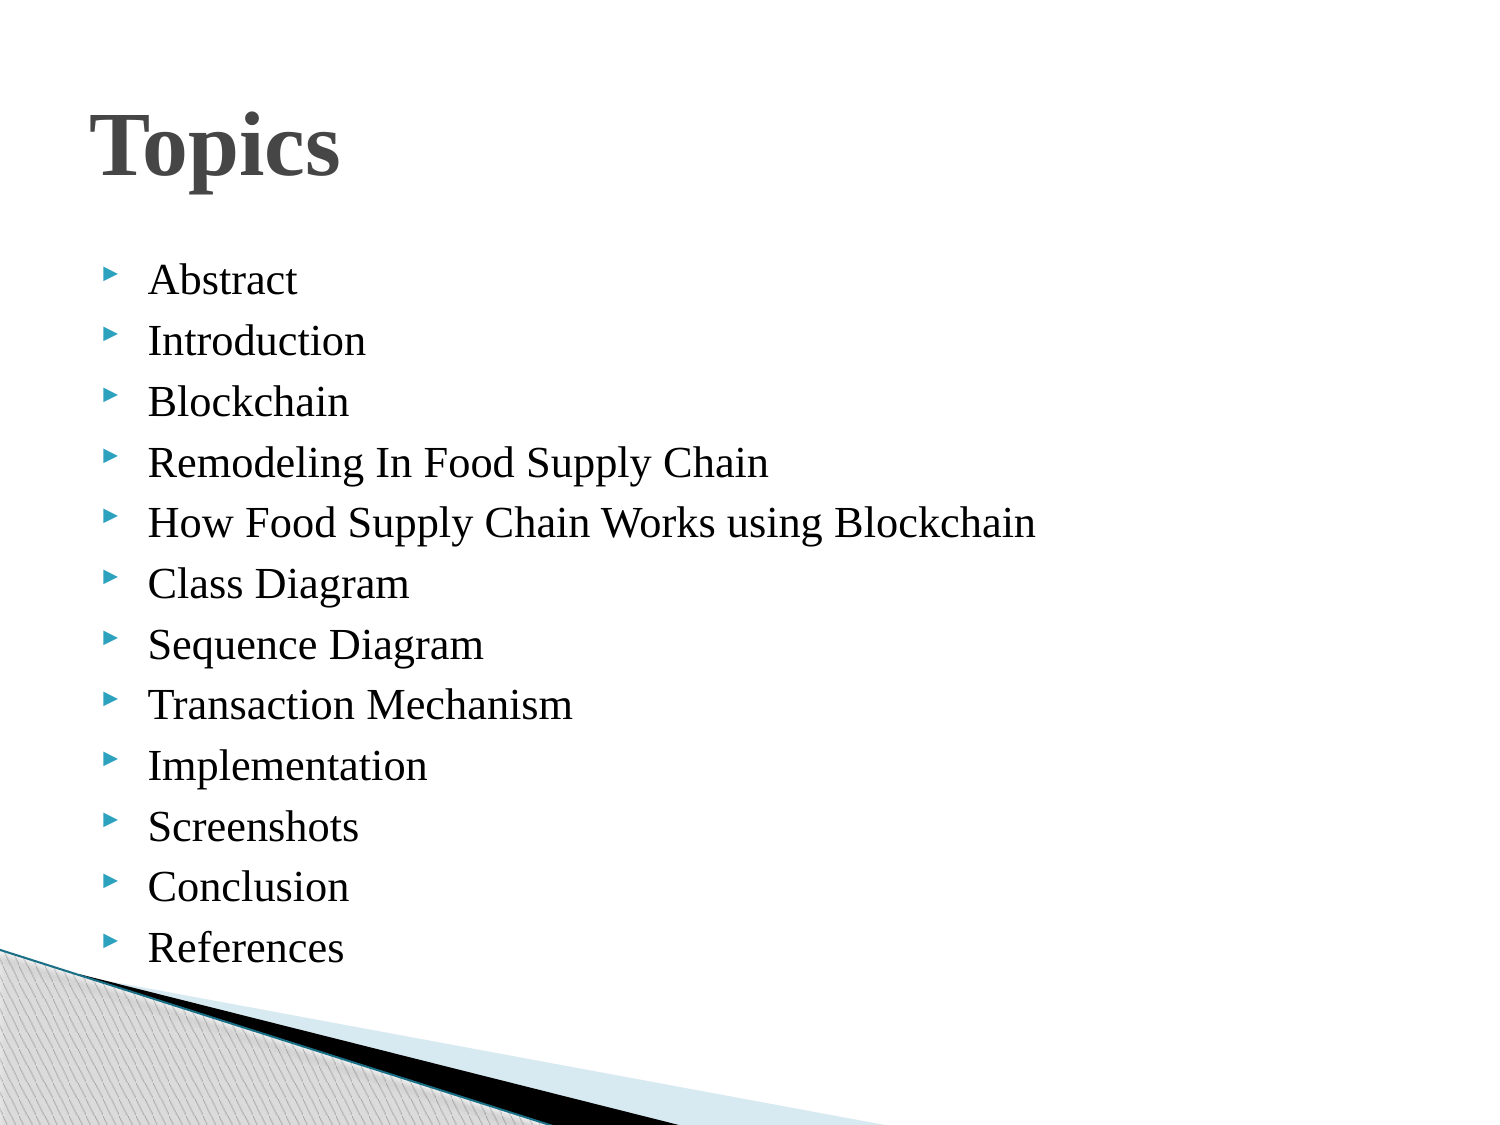

# Topics
Abstract
Introduction
Blockchain
Remodeling In Food Supply Chain
How Food Supply Chain Works using Blockchain
Class Diagram
Sequence Diagram
Transaction Mechanism
Implementation
Screenshots
Conclusion
References